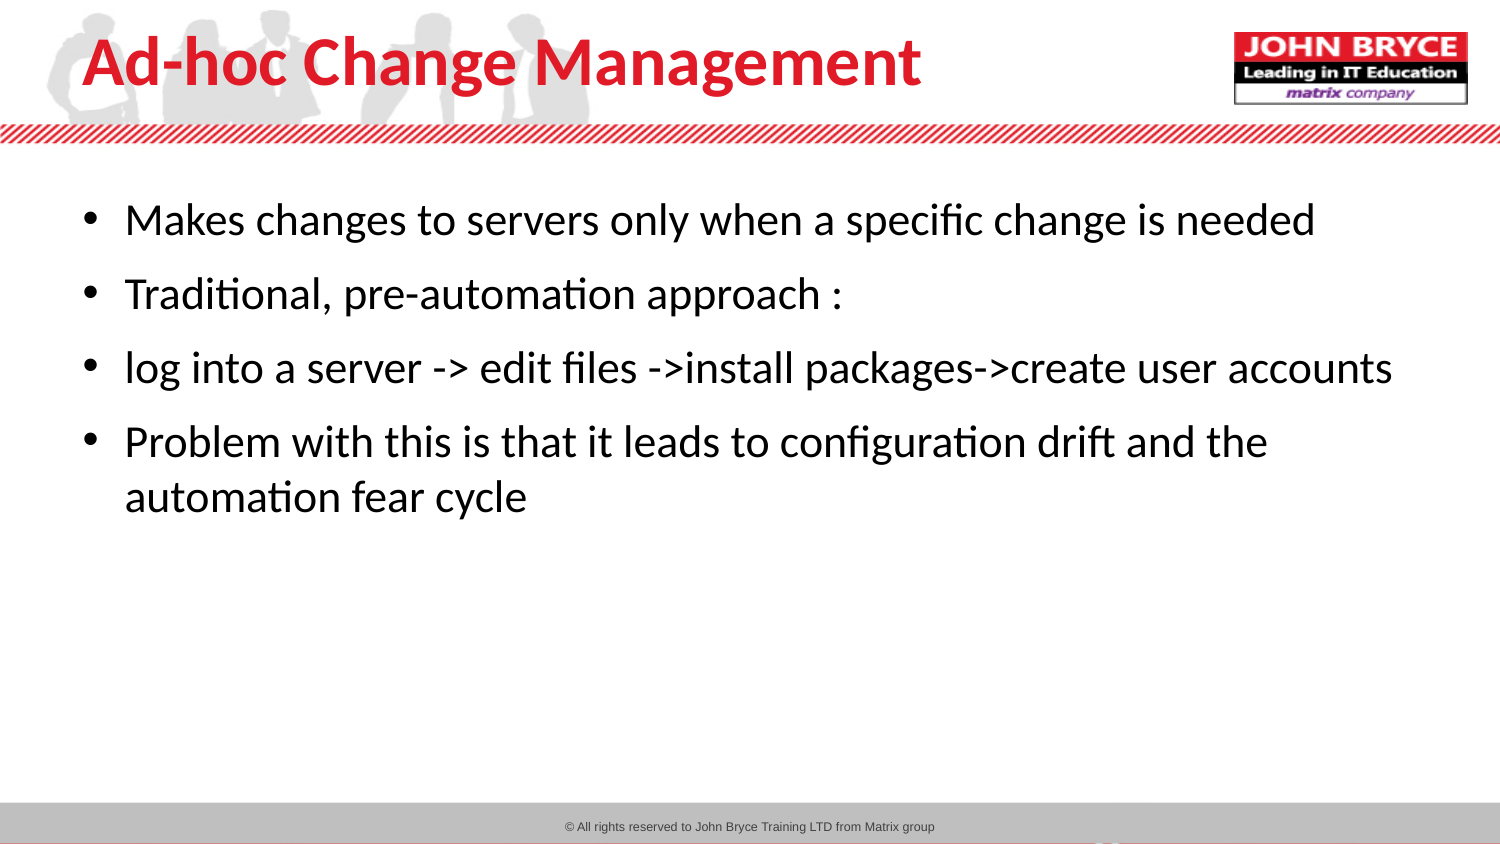

# Ad-hoc Change Management
Makes changes to servers only when a specific change is needed
Traditional, pre-automation approach :
log into a server -> edit files ->install packages->create user accounts
Problem with this is that it leads to configuration drift and the automation fear cycle
44